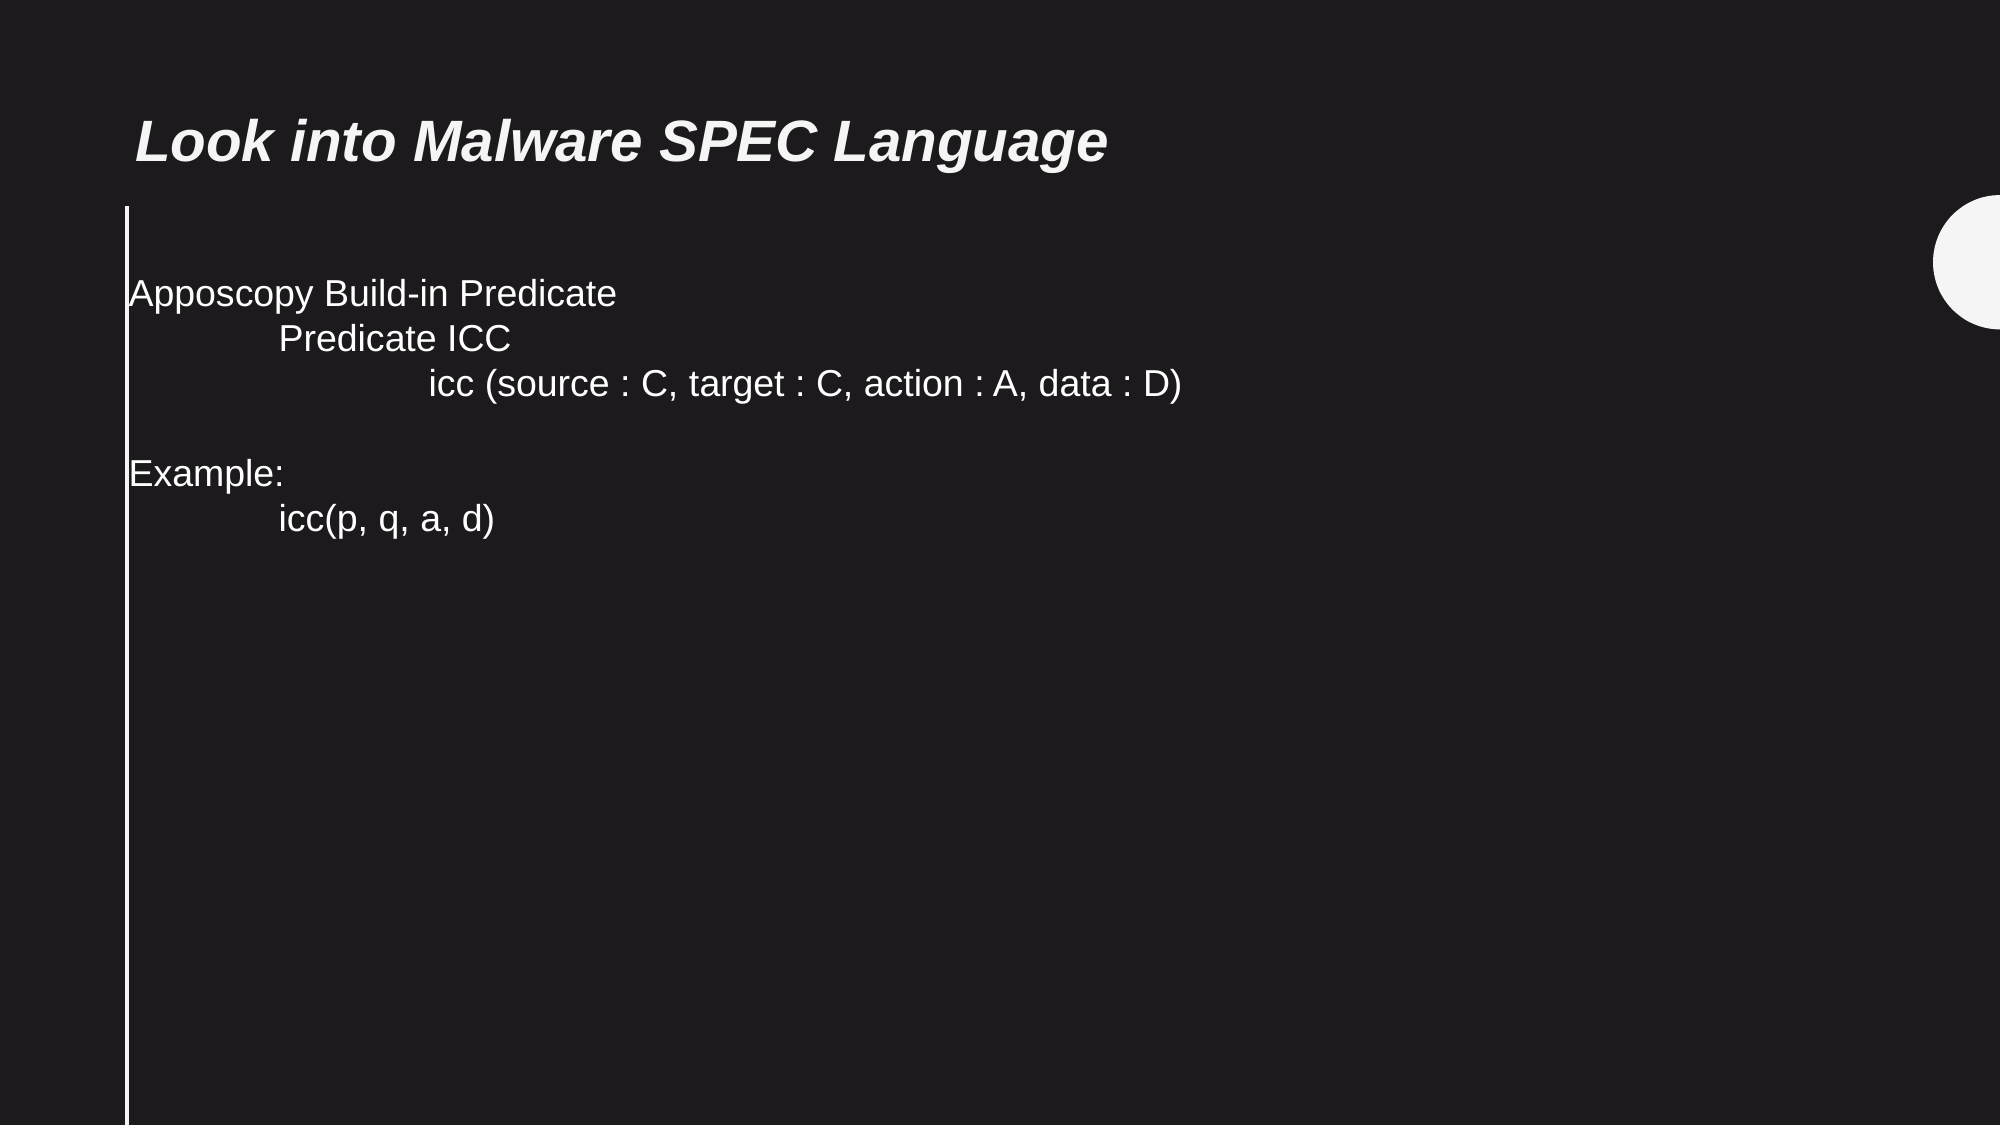

Look into Malware SPEC Language
Apposcopy Build-in Predicate
	Predicate ICC
		icc (source : C, target : C, action : A, data : D)

Example:
	icc(p, q, a, d)